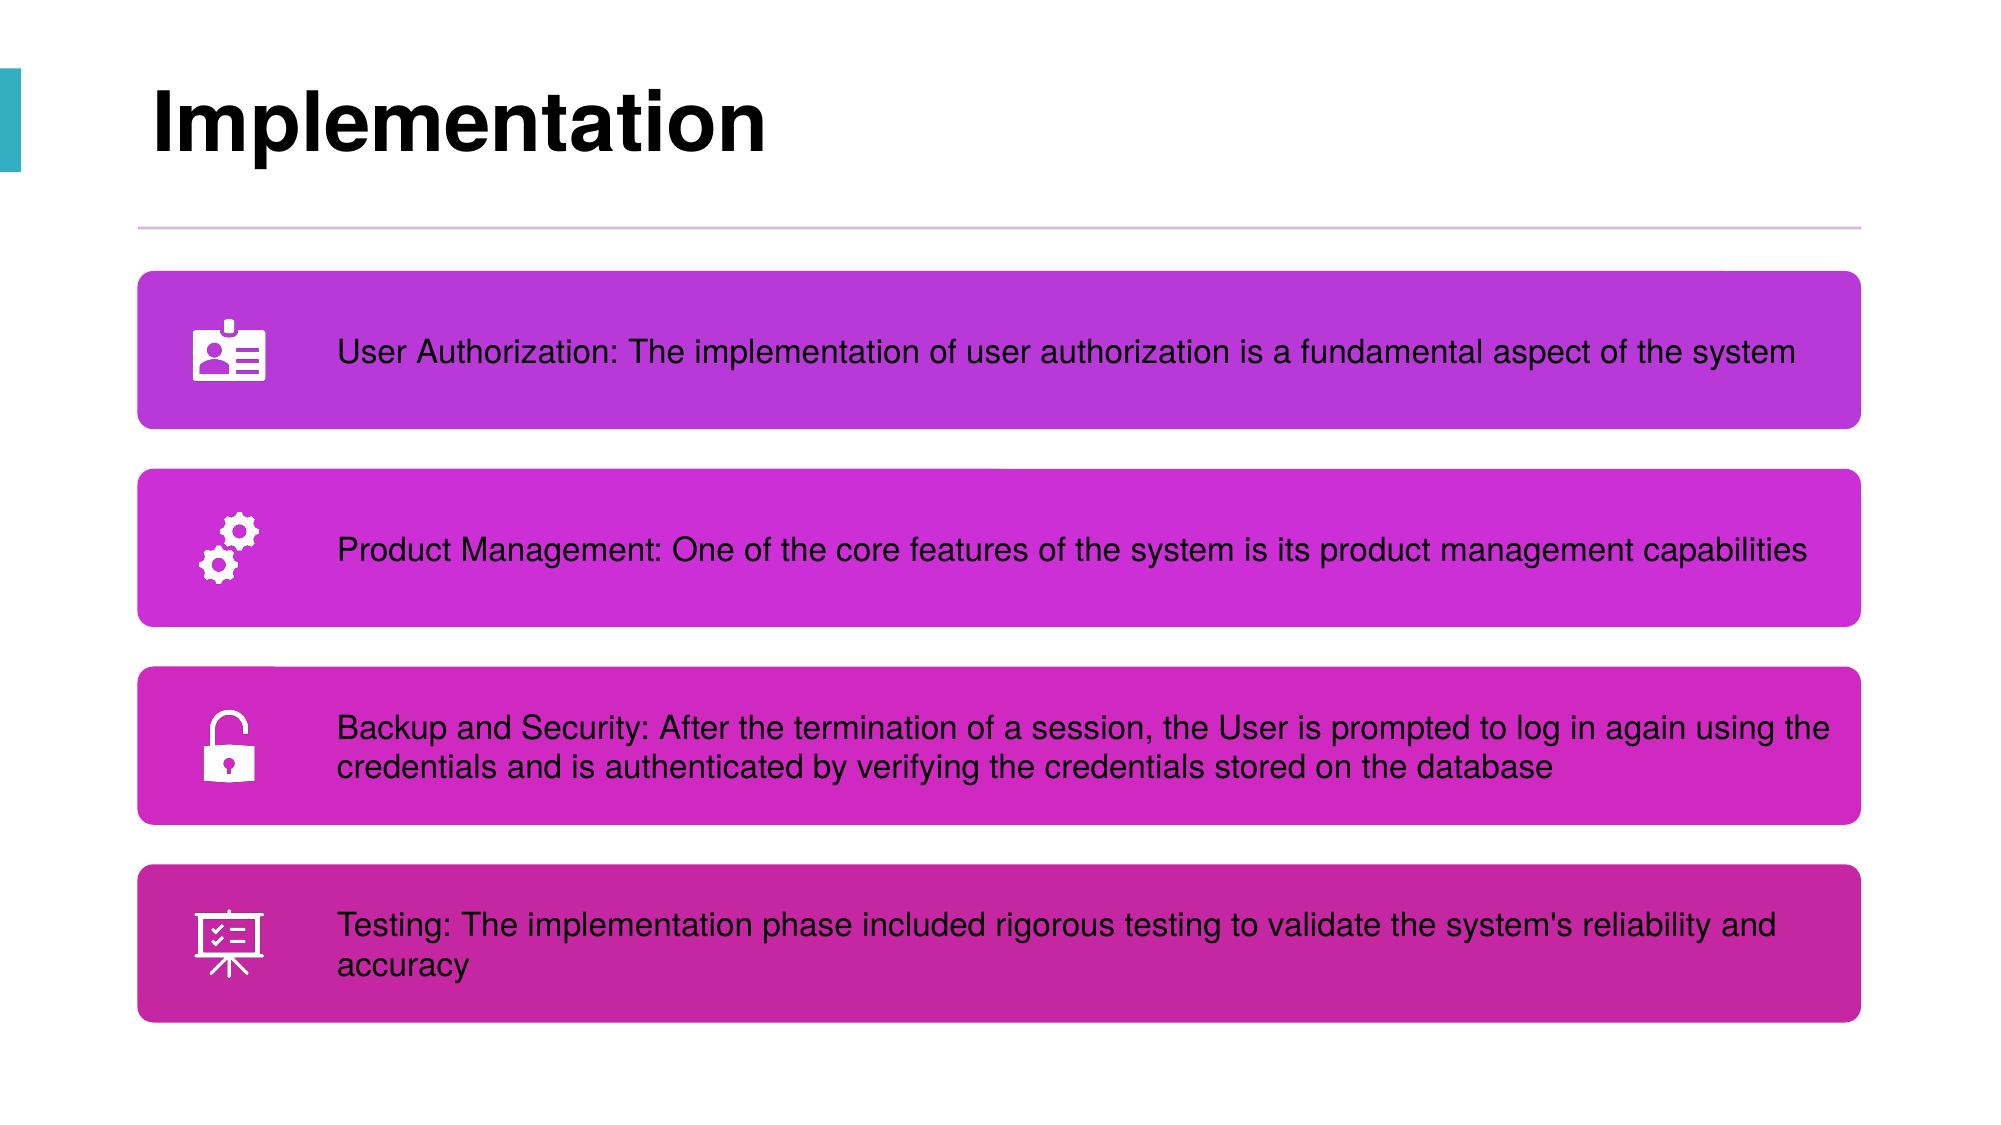

# Implementation

User Authorization: The implementation of user authorization is a fundamental aspect of the system
Product Management: One of the core features of the system is its product management capabilities
Backup and Security: After the termination of a session, the User is prompted to log in again using the credentials and is authenticated by verifying the credentials stored on the database
Testing: The implementation phase included rigorous testing to validate the system's reliability and accuracy